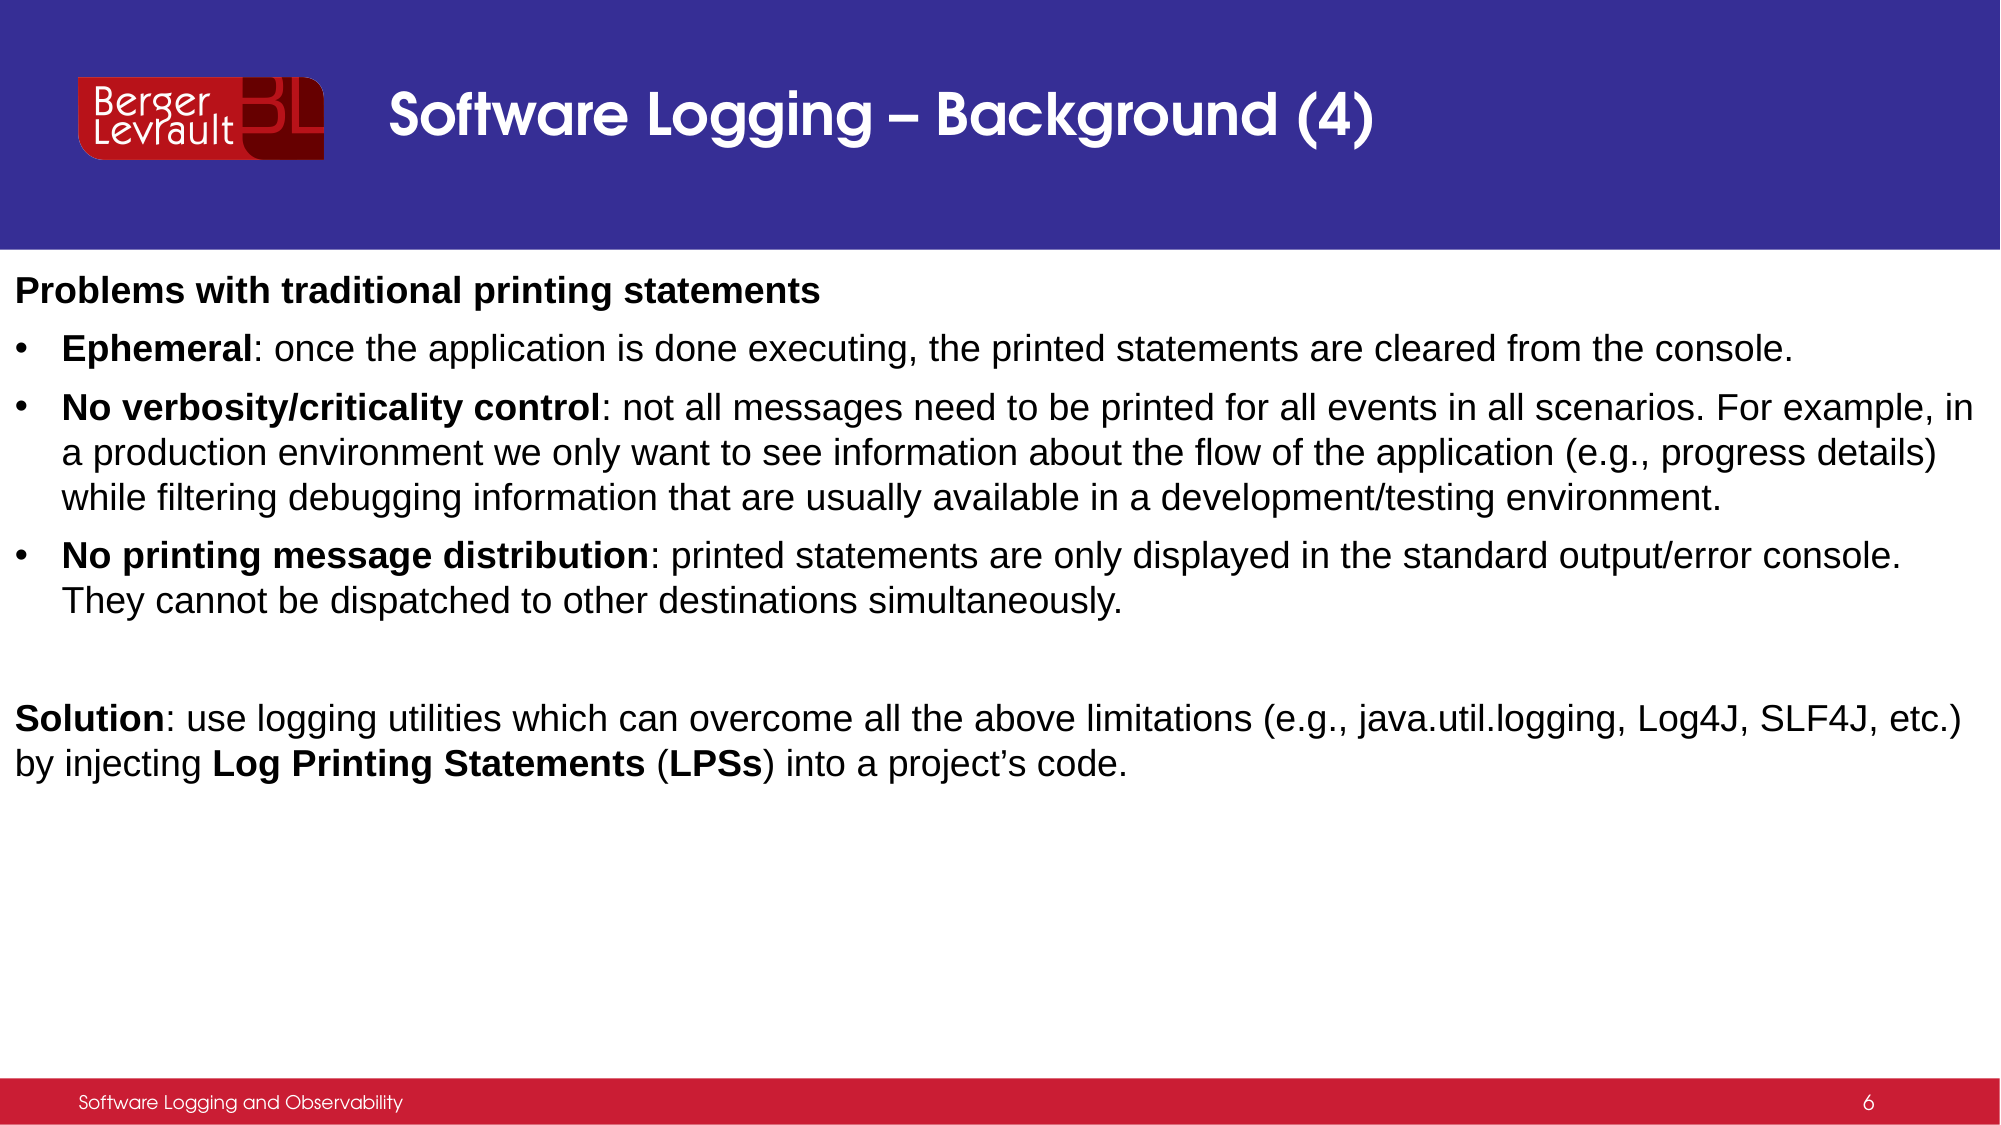

Software Logging – Background (4)
Problems with traditional printing statements
Ephemeral: once the application is done executing, the printed statements are cleared from the console.
No verbosity/criticality control: not all messages need to be printed for all events in all scenarios. For example, in a production environment we only want to see information about the flow of the application (e.g., progress details) while filtering debugging information that are usually available in a development/testing environment.
No printing message distribution: printed statements are only displayed in the standard output/error console. They cannot be dispatched to other destinations simultaneously.

Solution: use logging utilities which can overcome all the above limitations (e.g., java.util.logging, Log4J, SLF4J, etc.) by injecting Log Printing Statements (LPSs) into a project’s code.
Software Logging and Observability
6